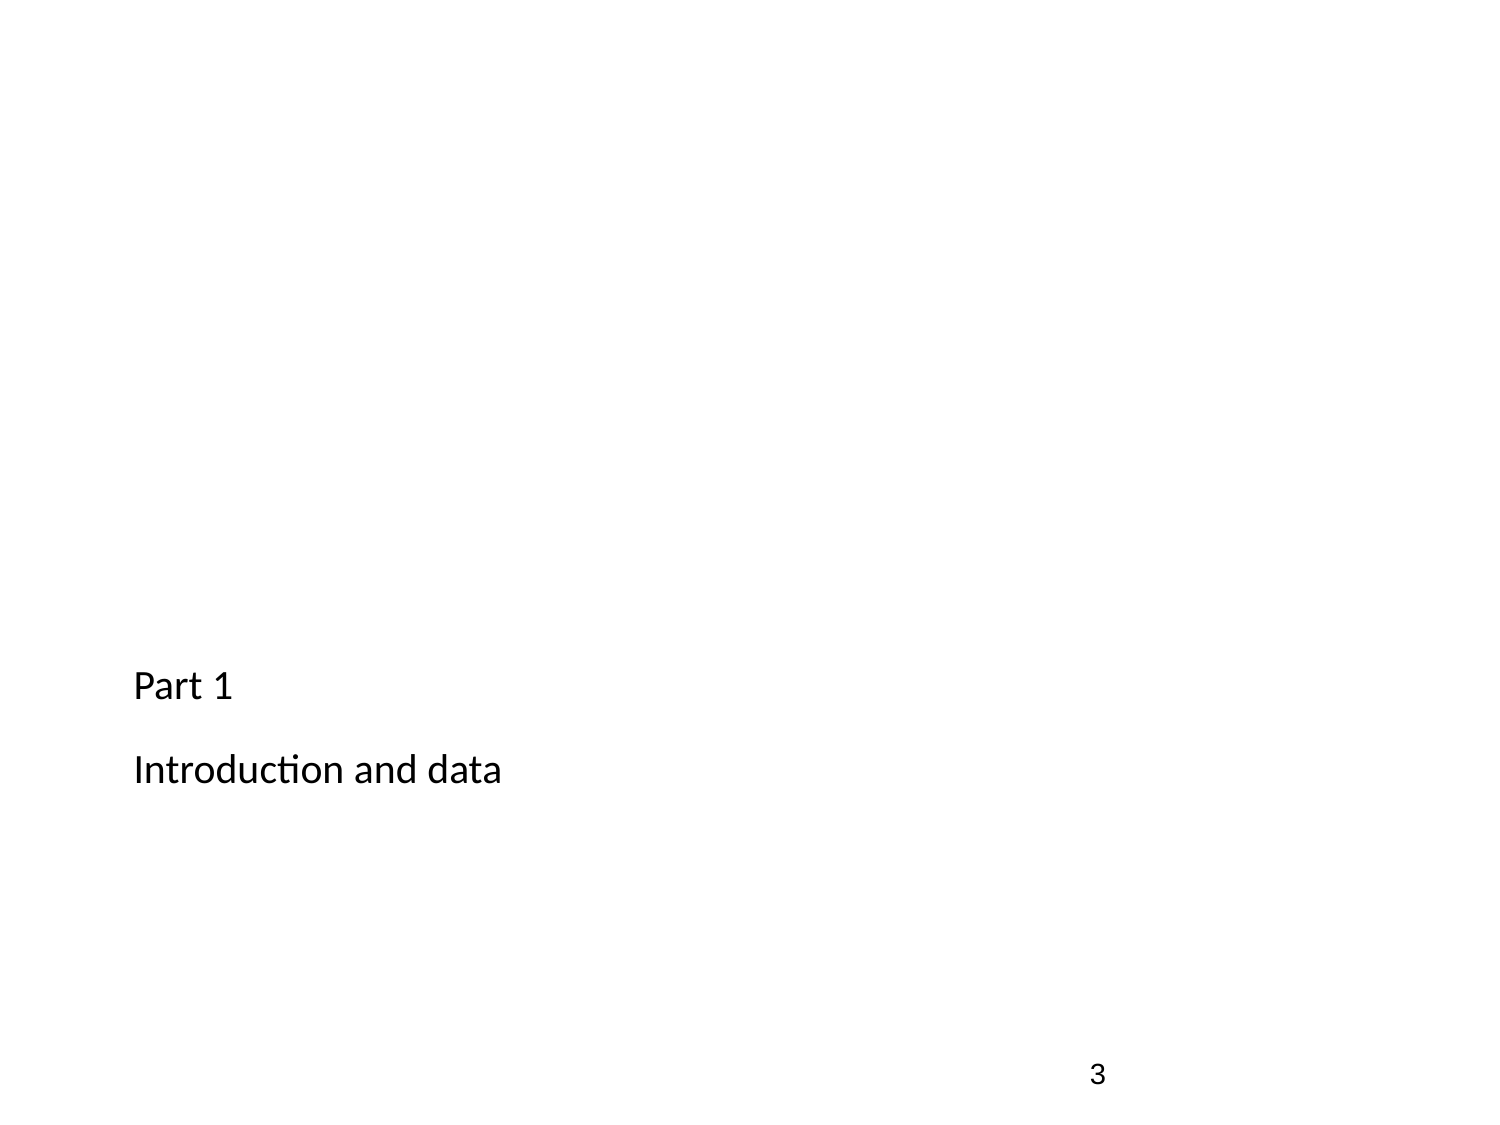

Part 1
# Introduction and data
3